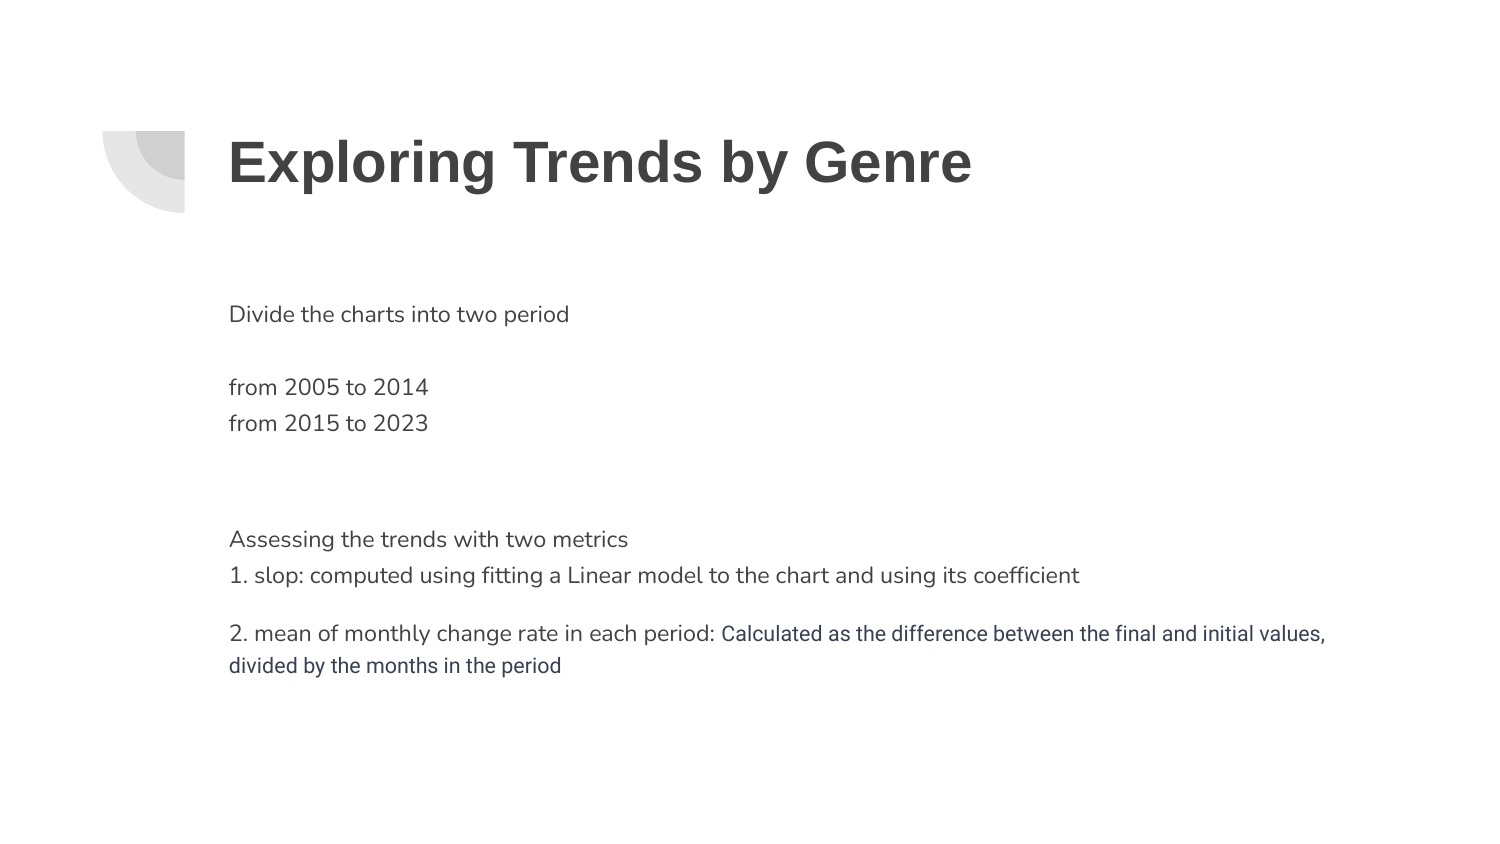

# Exploring Trends by Genre
Divide the charts into two period
from 2005 to 2014
from 2015 to 2023

Assessing the trends with two metrics
1. slop: computed using fitting a Linear model to the chart and using its coefficient
2. mean of monthly change rate in each period: Calculated as the difference between the final and initial values, divided by the months in the period